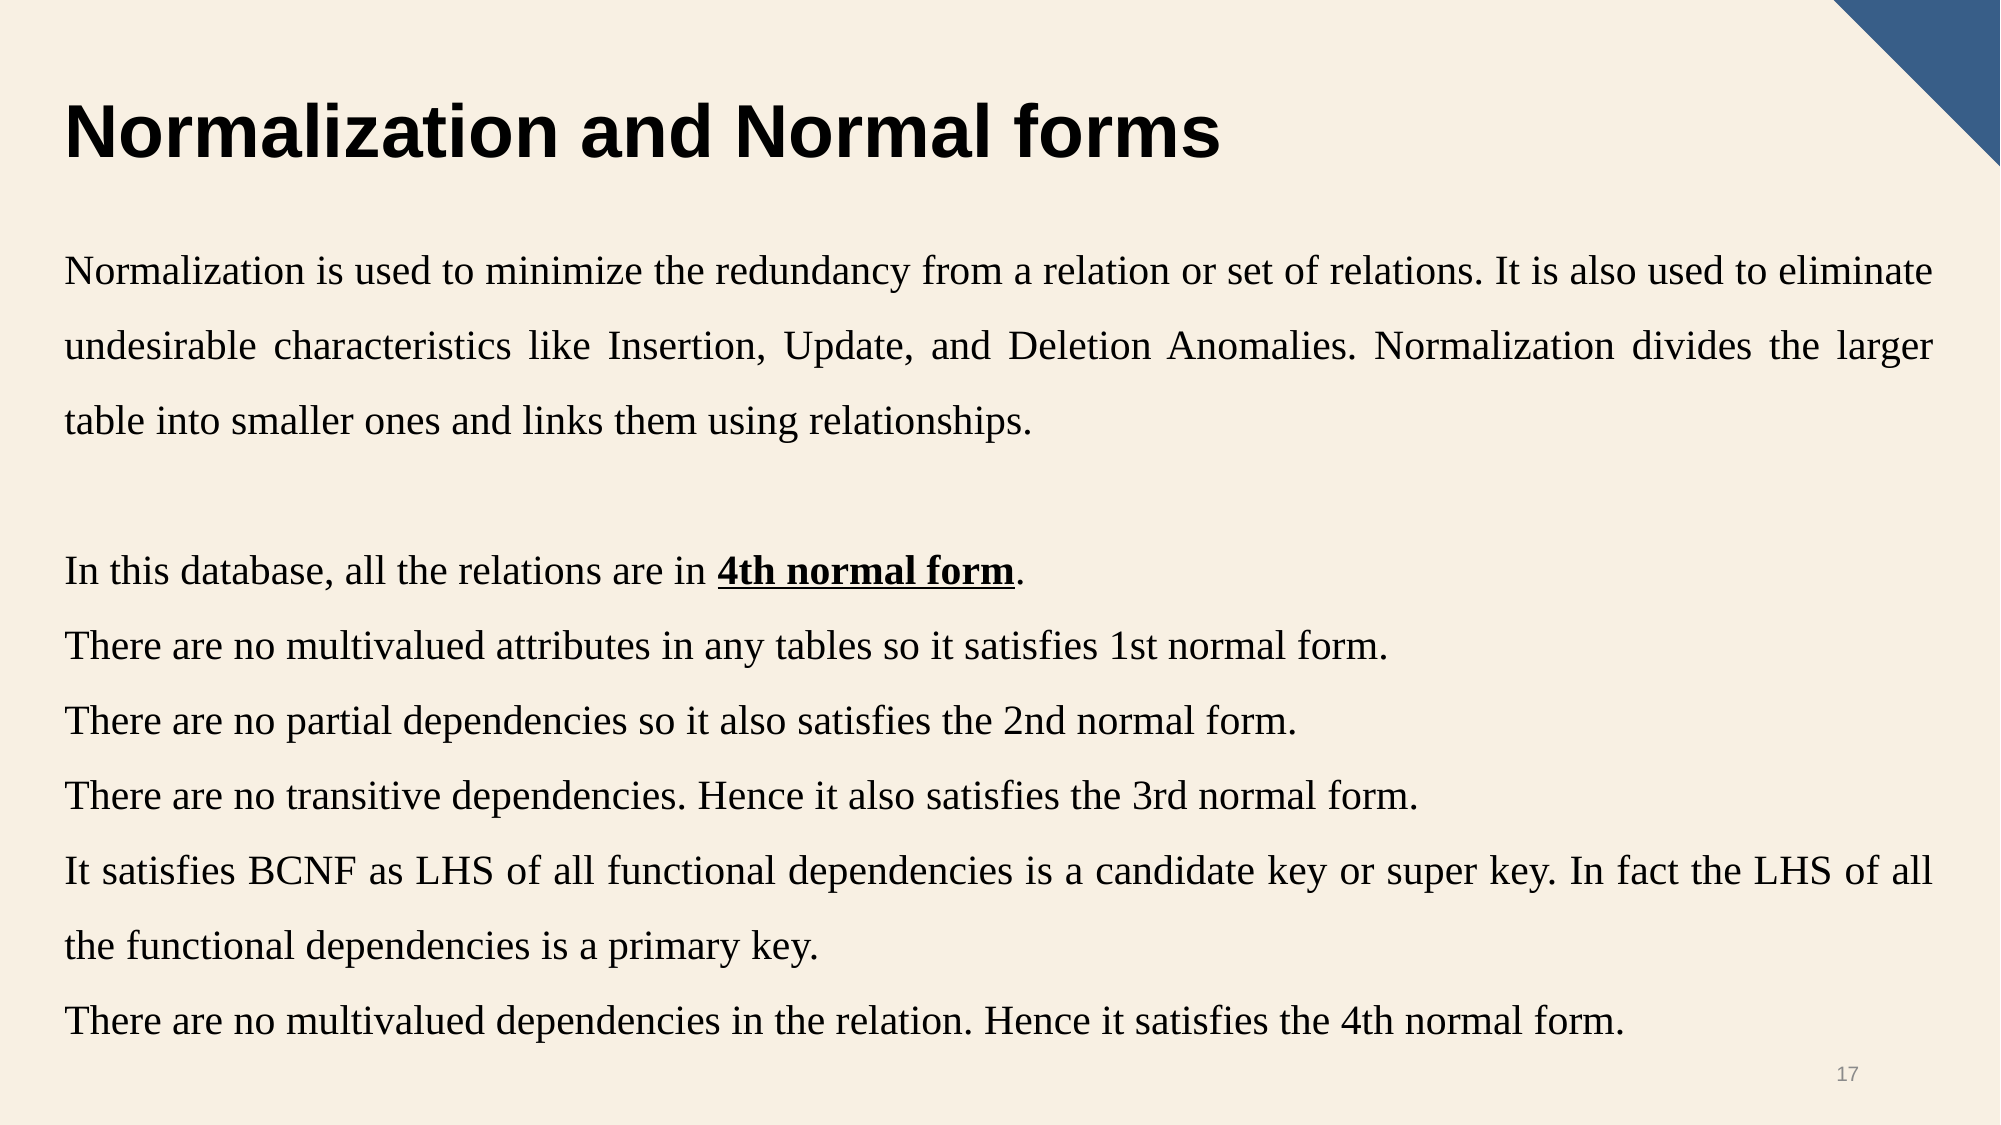

Normalization and Normal forms
Normalization is used to minimize the redundancy from a relation or set of relations. It is also used to eliminate undesirable characteristics like Insertion, Update, and Deletion Anomalies. Normalization divides the larger table into smaller ones and links them using relationships.

In this database, all the relations are in 4th normal form.
There are no multivalued attributes in any tables so it satisfies 1st normal form.
There are no partial dependencies so it also satisfies the 2nd normal form.
There are no transitive dependencies. Hence it also satisfies the 3rd normal form.
It satisfies BCNF as LHS of all functional dependencies is a candidate key or super key. In fact the LHS of all the functional dependencies is a primary key.
There are no multivalued dependencies in the relation. Hence it satisfies the 4th normal form.
17